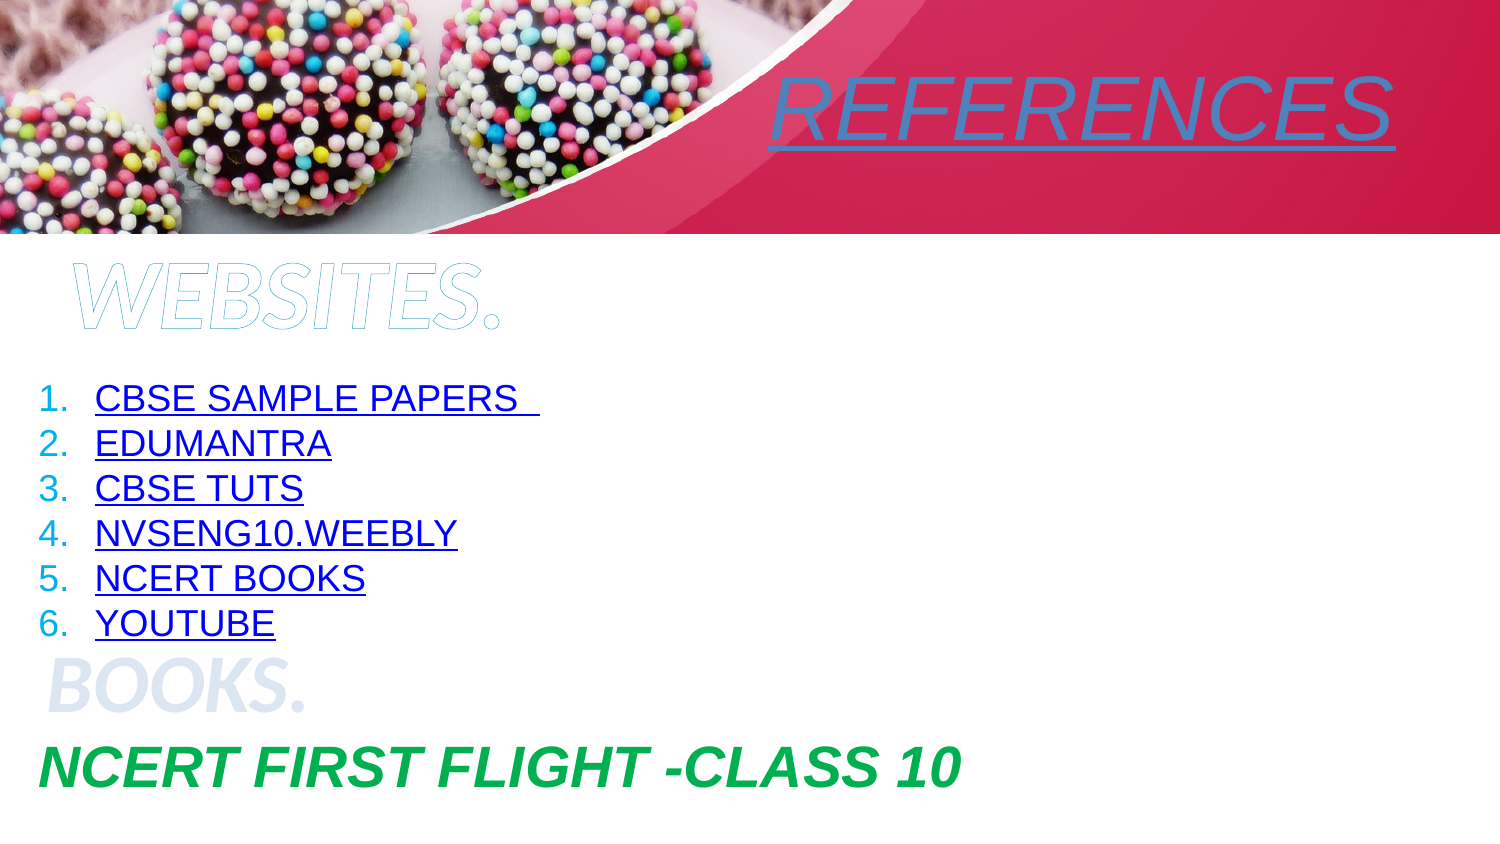

# REFERENCES
WEBSITES.

CBSE SAMPLE PAPERS
EDUMANTRA
CBSE TUTS
NVSENG10.WEEBLY
NCERT BOOKS
YOUTUBE

 BOOKS.
NCERT FIRST FLIGHT -CLASS 10